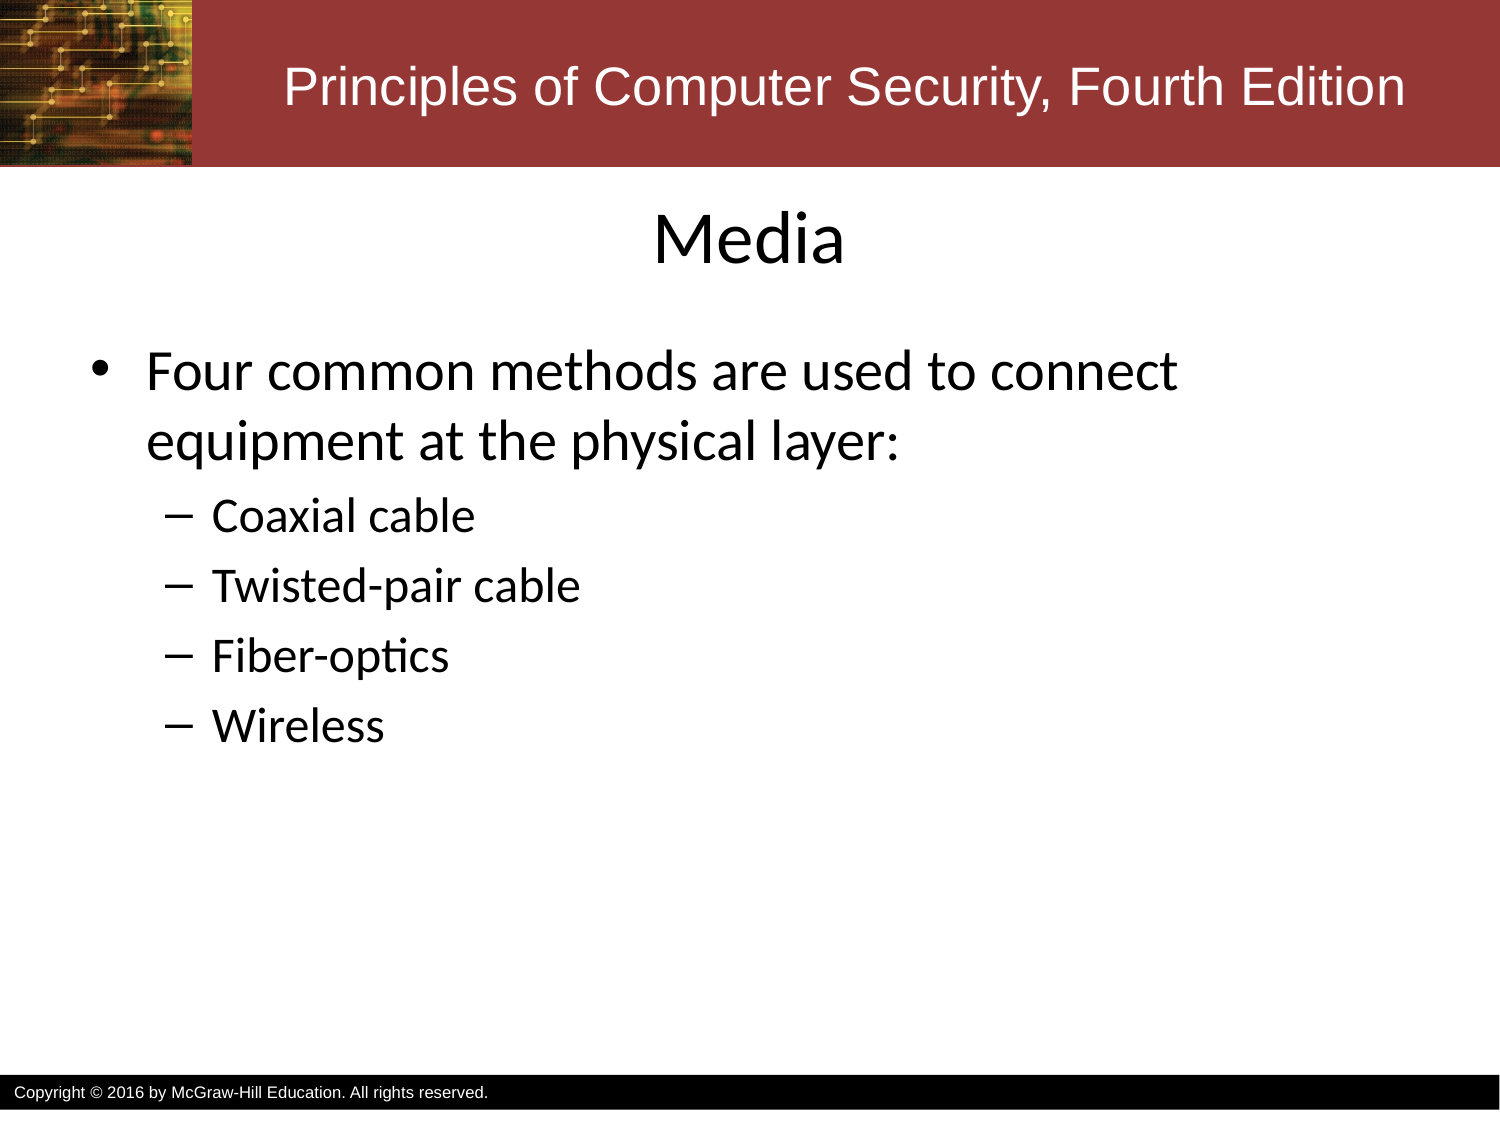

# Media
Four common methods are used to connect equipment at the physical layer:
Coaxial cable
Twisted-pair cable
Fiber-optics
Wireless